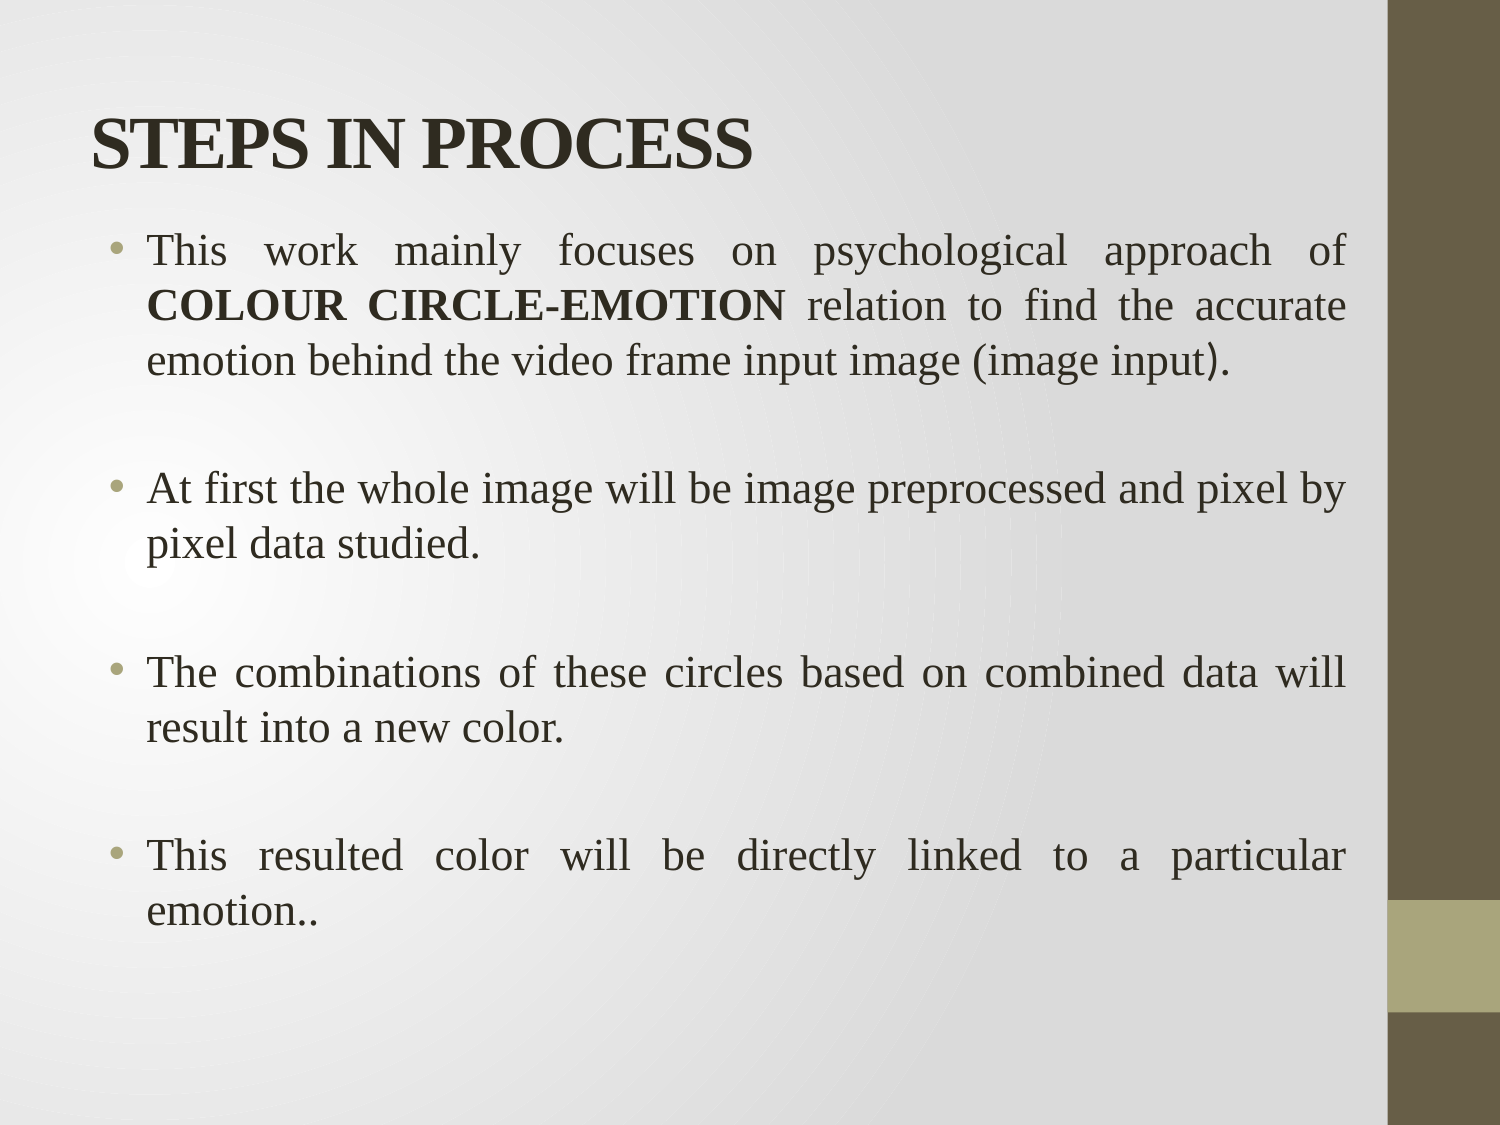

# STEPS IN PROCESS
This work mainly focuses on psychological approach of COLOUR CIRCLE-EMOTION relation to find the accurate emotion behind the video frame input image (image input).

At first the whole image will be image preprocessed and pixel by pixel data studied.

The combinations of these circles based on combined data will result into a new color.

This resulted color will be directly linked to a particular emotion..